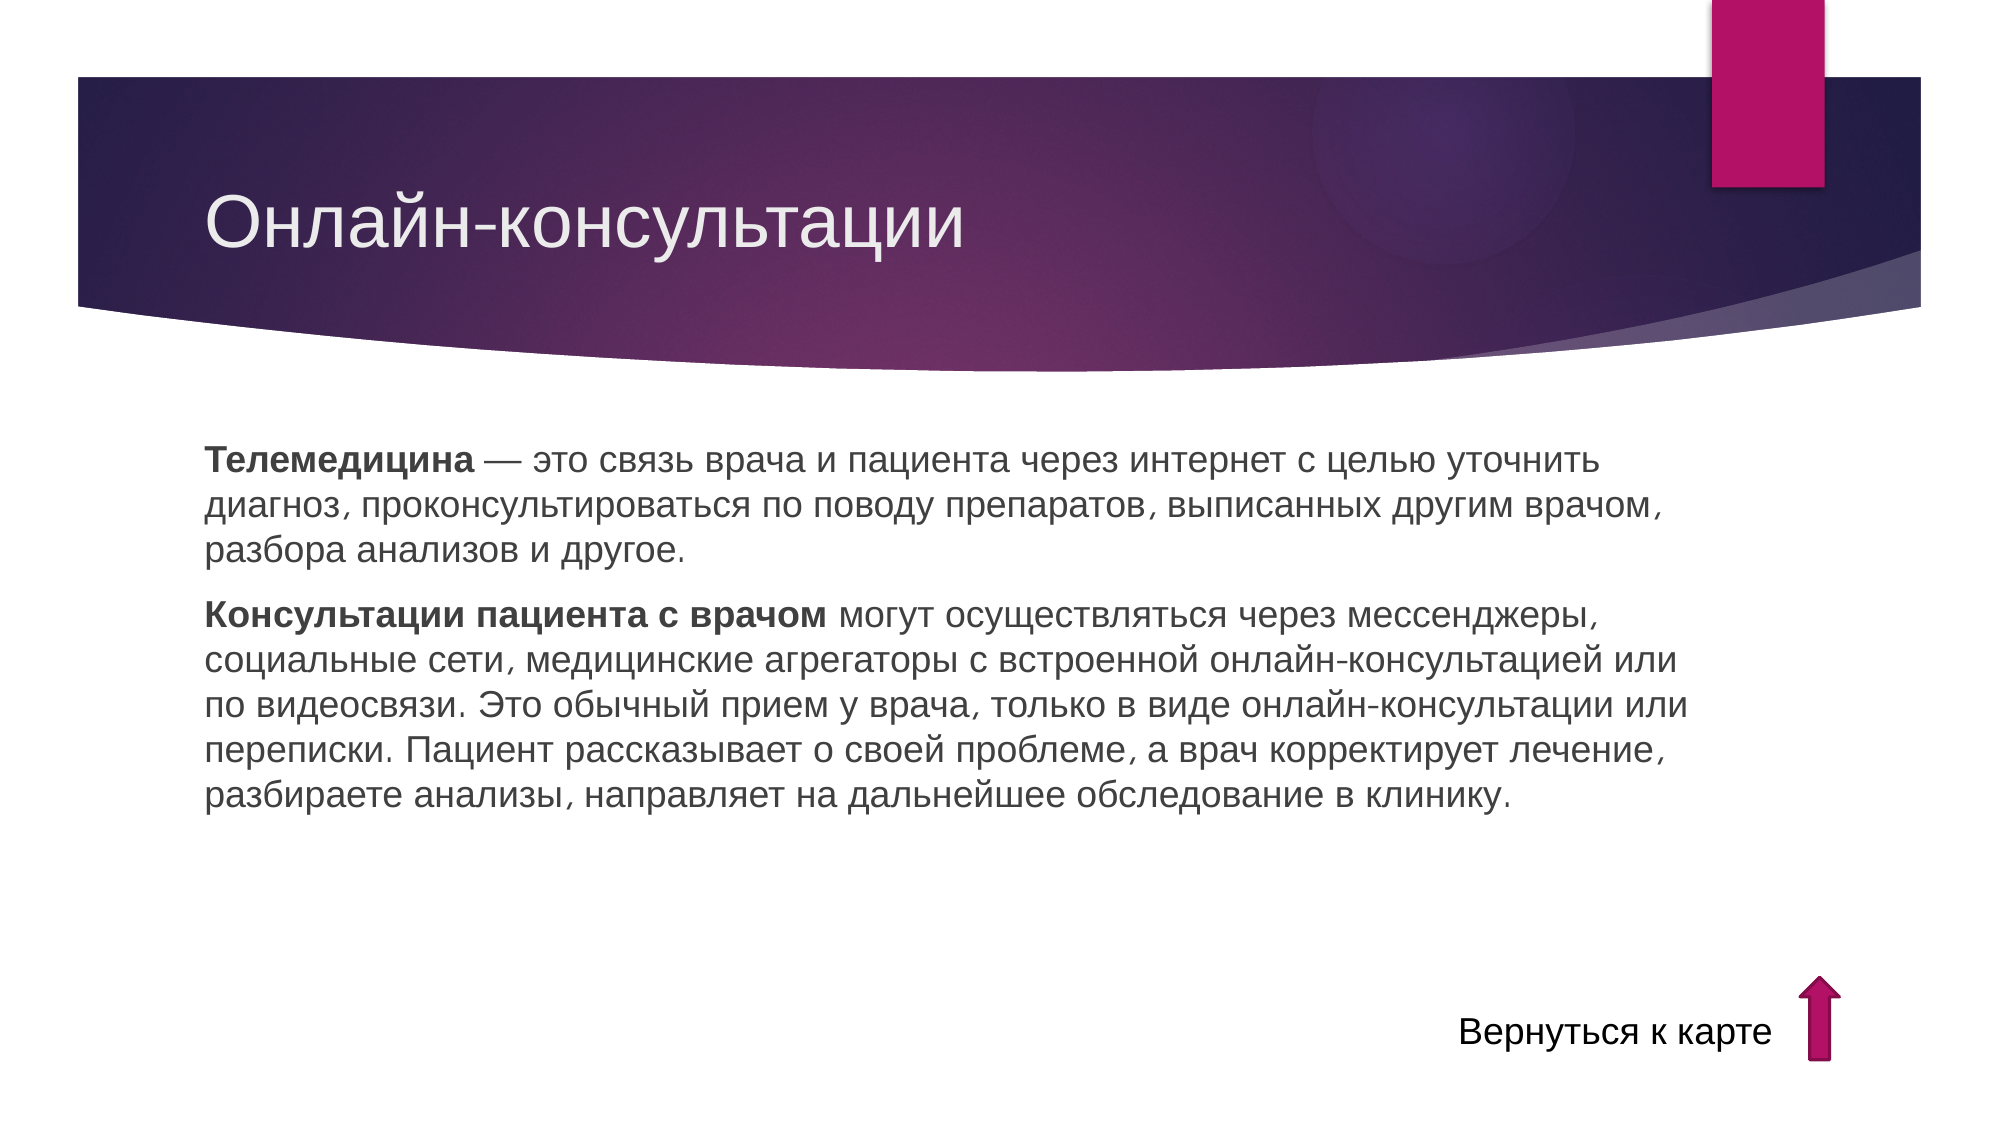

# Онлайн-консультации
Телемедицина — это связь врача и пациента через интернет с целью уточнить диагноз, проконсультироваться по поводу препаратов, выписанных другим врачом, разбора анализов и другое.
Консультации пациента с врачом могут осуществляться через мессенджеры, социальные сети, медицинские агрегаторы с встроенной онлайн-консультацией или по видеосвязи. Это обычный прием у врача, только в виде онлайн-консультации или переписки. Пациент рассказывает о своей проблеме, а врач корректирует лечение, разбираете анализы, направляет на дальнейшее обследование в клинику.

Вернуться к карте